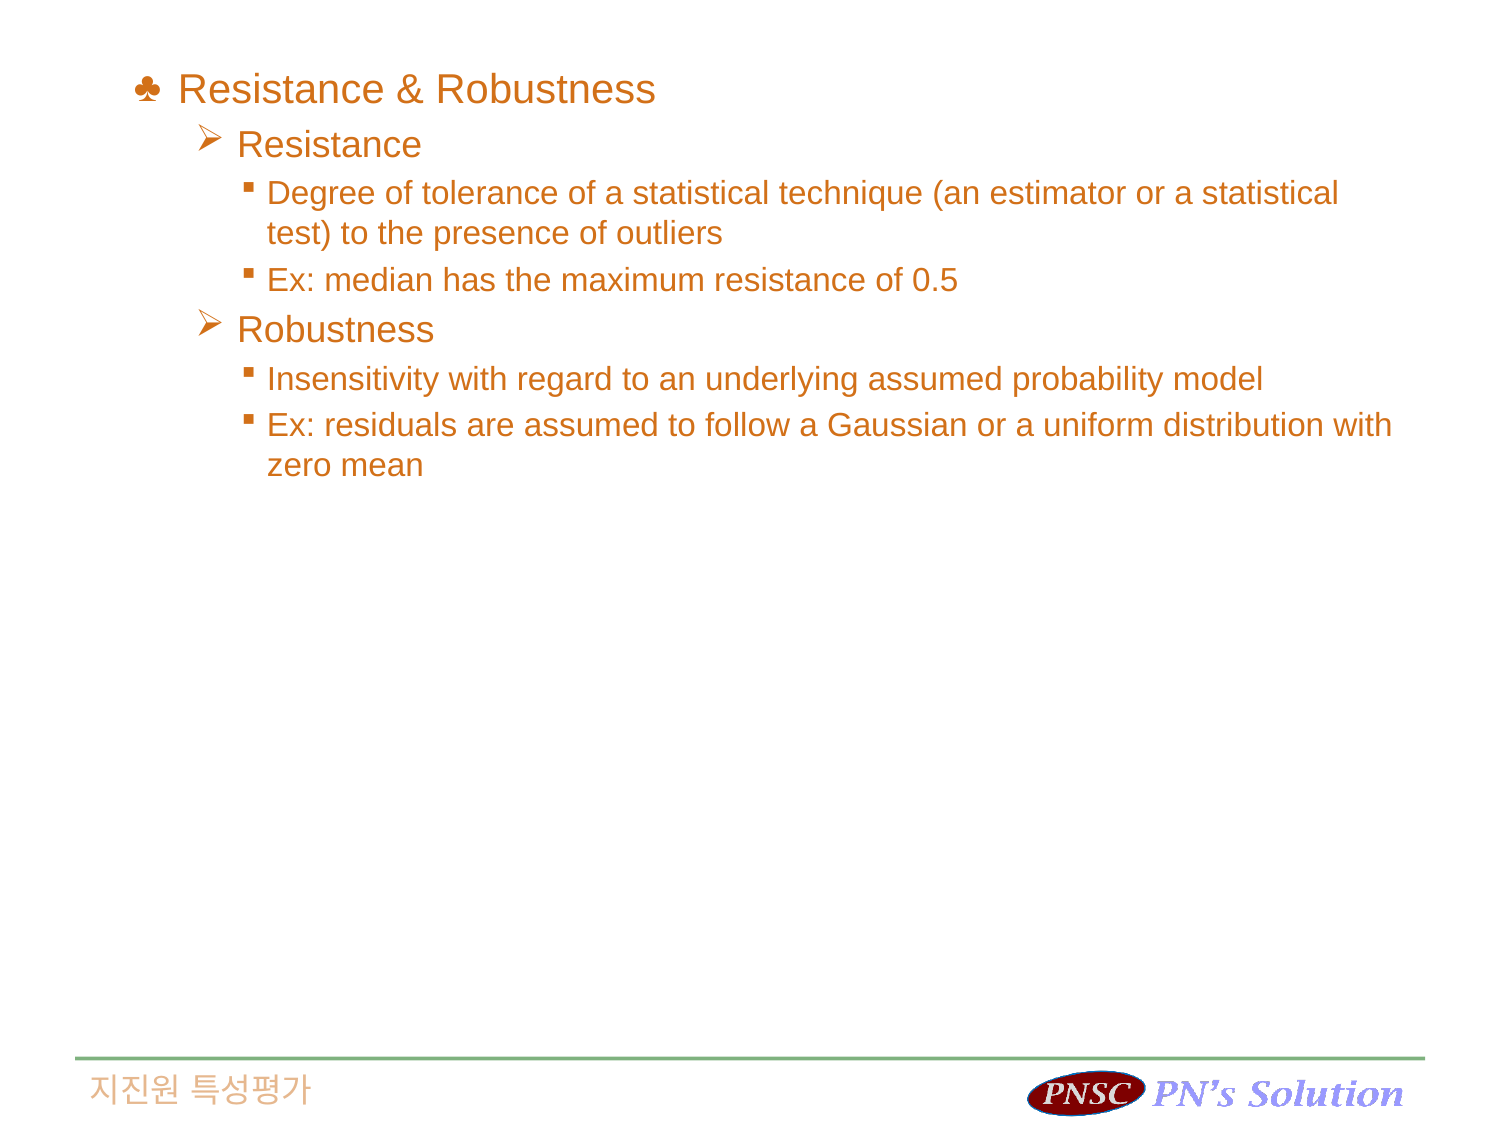

Resistance & Robustness
Resistance
Degree of tolerance of a statistical technique (an estimator or a statistical test) to the presence of outliers
Ex: median has the maximum resistance of 0.5
Robustness
Insensitivity with regard to an underlying assumed probability model
Ex: residuals are assumed to follow a Gaussian or a uniform distribution with zero mean